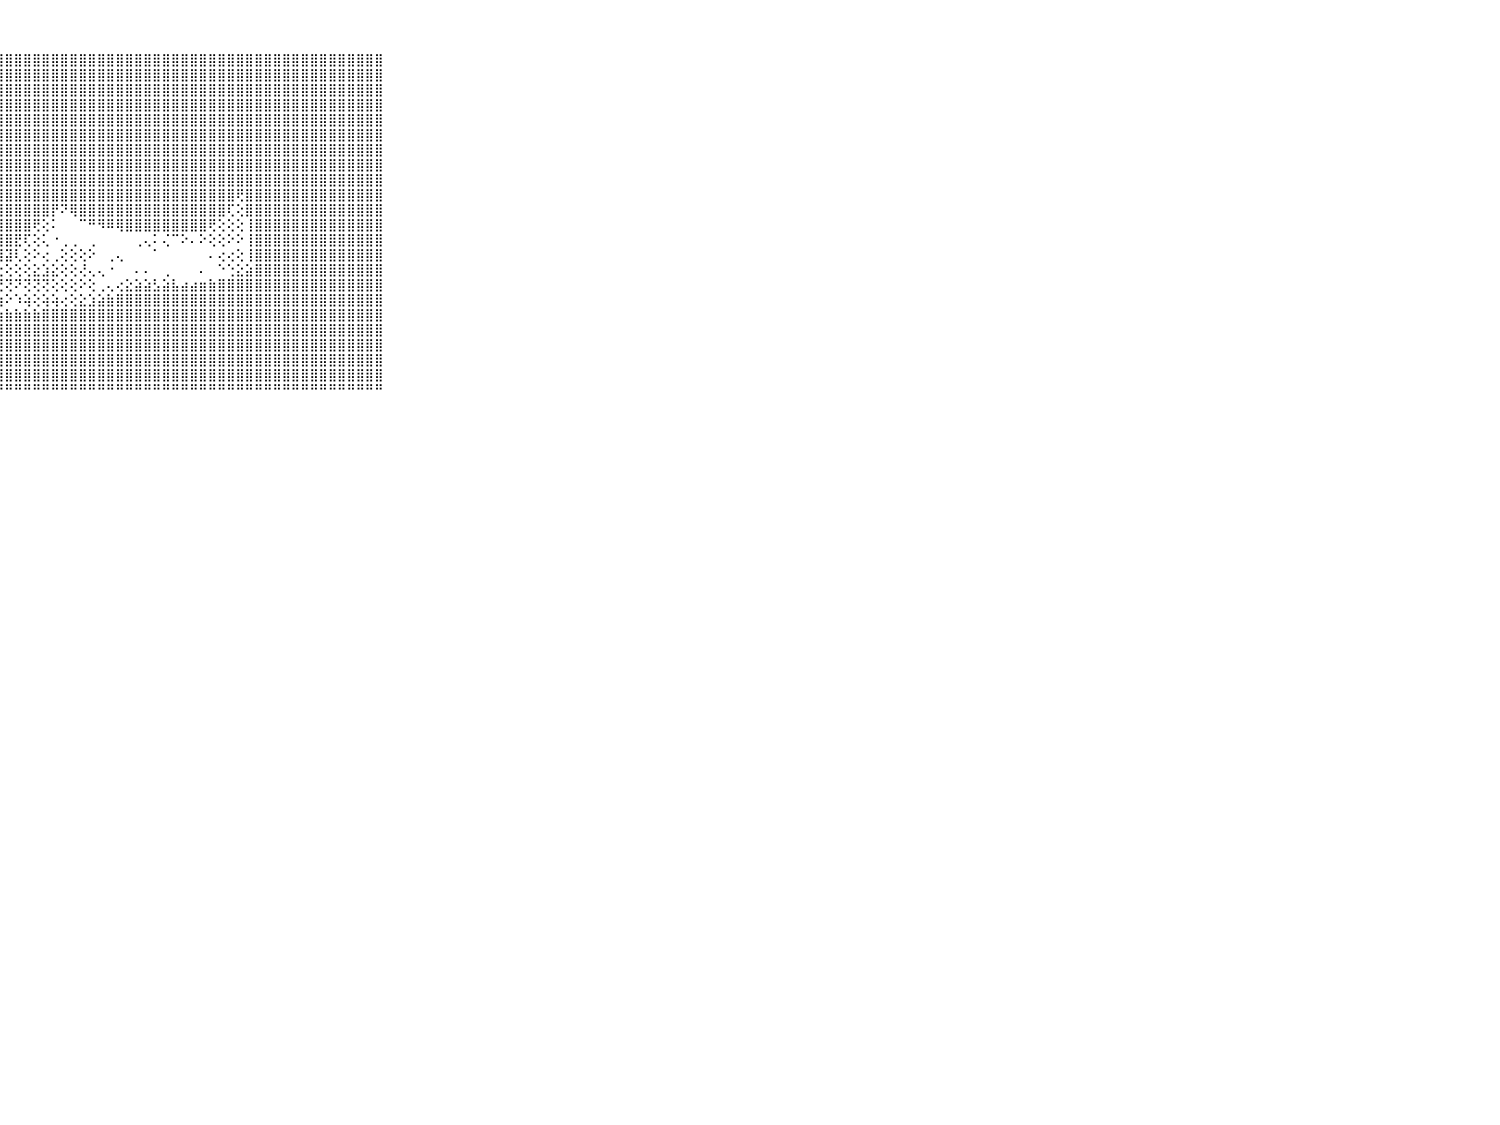

⠀⠀⠀⠀⠀⠀⠀⠀⠀⠀⠀⣿⣿⣿⣿⣿⣿⣿⣿⣿⡏⢕⣾⣿⣿⣿⣿⣿⣿⣿⣿⣿⣿⣿⣿⣿⣿⣿⣿⣿⣿⣿⣿⣿⣿⣿⣿⣿⣿⣿⣿⣿⣿⣿⣿⣿⣿⣿⣿⣿⣿⣿⣿⣿⣿⣿⣿⣿⣿⠀⠀⠀⠀⠀⠀⠀⠀⠀⠀⠀⠀
⠀⠀⠀⠀⠀⠀⠀⠀⠀⠀⠀⣿⣿⣿⣿⣿⣿⣿⣿⣿⡇⢕⣿⣿⣿⣿⣿⣿⣿⣿⣿⣿⣿⣿⣿⣿⣿⣿⣿⣿⣿⣿⣿⣿⣿⣿⣿⣿⣿⣿⣿⣿⣿⣿⣿⣿⣿⣿⣿⣿⣿⣿⣿⣿⣿⣿⣿⣿⣿⠀⠀⠀⠀⠀⠀⠀⠀⠀⠀⠀⠀
⠀⠀⠀⠀⠀⠀⠀⠀⠀⠀⠀⣿⣿⣿⣿⣿⣿⣿⣿⣿⡇⢸⣿⣿⣿⣿⣿⣿⣿⣿⣿⣿⣿⣿⣿⣿⣿⣿⣿⣿⣿⣿⣿⣿⣿⣿⣿⣿⣿⣿⣿⣿⣿⣿⣿⣿⣿⣿⣿⣿⣿⣿⣿⣿⣿⣿⣿⣿⣿⠀⠀⠀⠀⠀⠀⠀⠀⠀⠀⠀⠀
⠀⠀⠀⠀⠀⠀⠀⠀⠀⠀⠀⣿⣿⣿⣿⣿⣿⣿⣿⣿⡇⢸⣿⣿⣿⣿⣿⣿⣿⣿⣿⣿⣿⣿⣿⣿⣿⣿⣿⣿⣿⣿⣿⣿⣿⣿⣿⣿⣿⣿⣿⣿⣿⣿⣿⣿⣿⣿⣿⣿⣿⣿⣿⣿⣿⣿⣿⣿⣿⠀⠀⠀⠀⠀⠀⠀⠀⠀⠀⠀⠀
⠀⠀⠀⠀⠀⠀⠀⠀⠀⠀⠀⣿⣿⣿⣿⣿⣿⣿⣿⣿⡇⢸⣿⣿⣿⣿⣿⣿⣿⣿⣿⣿⣿⣿⣿⣿⣿⣿⣿⣿⣿⣿⣿⣿⣿⣿⣿⣿⣿⣿⣿⣿⣿⣿⣿⣿⣿⣿⣿⣿⣿⣿⣿⣿⣿⣿⣿⣿⣿⠀⠀⠀⠀⠀⠀⠀⠀⠀⠀⠀⠀
⠀⠀⠀⠀⠀⠀⠀⠀⠀⠀⠀⣿⣿⣿⣿⣿⣿⣿⣿⣿⡇⢼⣿⣿⣿⣿⣿⣿⣿⣿⣿⣿⣿⣿⣿⣿⣿⣿⣿⣿⣿⣿⣿⣿⣿⣿⣿⣿⣿⣿⣿⣿⣿⣿⣿⣿⣿⣿⣿⣿⣿⣿⣿⣿⣿⣿⣿⣿⣿⠀⠀⠀⠀⠀⠀⠀⠀⠀⠀⠀⠀
⠀⠀⠀⠀⠀⠀⠀⠀⠀⠀⠀⣿⣿⣿⣿⣿⣿⣿⣿⣿⡇⣾⣿⣿⣿⣿⣿⣿⣿⣿⣿⣿⣿⣿⣿⣿⣿⣿⣿⣿⣿⣿⣿⣿⣿⣿⣿⣿⣿⣿⣿⣿⣿⣿⣿⣿⣿⣿⣿⣿⣿⣿⣿⣿⣿⣿⣿⣿⣿⠀⠀⠀⠀⠀⠀⠀⠀⠀⠀⠀⠀
⠀⠀⠀⠀⠀⠀⠀⠀⠀⠀⠀⣿⣿⣿⣿⣿⣿⣿⣿⣿⡇⣿⣿⣿⣿⣿⣿⣿⣿⣿⣿⣿⣿⣿⣿⣿⣿⣿⣿⣿⣿⣿⣿⣿⣿⣿⣿⣿⣿⣿⣿⣿⣿⣿⣿⣿⣿⣿⣿⣿⣿⣿⣿⣿⣿⣿⣿⣿⣿⠀⠀⠀⠀⠀⠀⠀⠀⠀⠀⠀⠀
⠀⠀⠀⠀⠀⠀⠀⠀⠀⠀⠀⣿⣿⣿⣿⣿⣿⣿⣿⣿⢕⣿⣿⣿⣿⣿⣿⣿⣿⣿⣿⣿⣿⣿⣿⣿⣿⣿⣿⣿⣿⣿⣿⣿⣿⣿⣿⣿⣿⣿⣿⣿⣿⣿⣿⣿⣿⣿⣿⣿⣿⣿⣿⣿⣿⣿⣿⣿⣿⠀⠀⠀⠀⠀⠀⠀⠀⠀⠀⠀⠀
⠀⠀⠀⠀⠀⠀⠀⠀⠀⠀⠀⣿⣿⣿⣿⣿⣿⣿⣿⣿⢕⣿⣿⣿⣿⣿⣿⣿⣿⣿⣿⣿⣿⣿⣿⣿⣿⣿⣿⣿⣿⣿⣿⣿⣿⣿⣿⣿⣿⣿⣿⣿⣿⢟⣿⣿⣿⣿⣿⣿⣿⣿⣿⣿⣿⣿⣿⣿⣿⠀⠀⠀⠀⠀⠀⠀⠀⠀⠀⠀⠀
⠀⠀⠀⠀⠀⠀⠀⠀⠀⠀⠀⣿⣿⣿⣿⣿⣿⣿⣿⣿⢱⣿⣿⣿⣿⣿⣿⣿⣿⣿⣿⣿⣿⡟⠝⢿⣿⣿⣿⣿⣿⣿⣿⣿⣿⣿⣿⣿⣿⣿⣿⣿⢏⢕⣿⣿⣿⣿⣿⣿⣿⣿⣿⣿⣿⣿⣿⣿⣿⠀⠀⠀⠀⠀⠀⠀⠀⠀⠀⠀⠀
⠀⠀⠀⠀⠀⠀⠀⠀⠀⠀⠀⣿⣿⣿⣿⣿⣿⣿⣿⣿⢜⣿⣿⣿⣿⣿⣿⣿⣿⣿⣿⢟⢕⠅⠀⠀⠉⠛⠻⠿⢿⣿⣿⣿⣿⣿⣿⣿⣿⣿⢟⢕⢕⢕⢸⣿⣿⣿⣿⣿⣿⣿⣿⣿⣿⣿⣿⣿⣿⠀⠀⠀⠀⠀⠀⠀⠀⠀⠀⠀⠀
⠀⠀⠀⠀⠀⠀⠀⠀⠀⠀⠀⣿⣿⣿⣿⣿⣿⣿⣿⣿⢸⣿⣿⣿⣿⣿⣿⣿⣿⣟⢏⢕⢅⠐⢀⢀⠀⢀⠀⠀⠀⠀⢀⢄⠅⢌⠉⠕⠄⠕⢕⢕⠕⠕⢸⣿⣿⣿⣿⣿⣿⣿⣿⣿⣿⣿⣿⣿⣿⠀⠀⠀⠀⠀⠀⠀⠀⠀⠀⠀⠀
⠀⠀⠀⠀⠀⠀⠀⠀⠀⠀⠀⣿⣿⣿⣿⣿⣿⣿⣿⣿⢸⣿⣿⣿⣿⣿⣿⣿⣽⢇⢕⠕⢔⢀⢕⢕⢕⠕⠀⢀⢄⠀⠀⠀⠁⠀⠀⠀⠀⠀⠄⢔⢔⢕⢸⣿⣿⣿⣿⣿⣿⣿⣿⣿⣿⣿⣿⣿⣿⠀⠀⠀⠀⠀⠀⠀⠀⠀⠀⠀⠀
⠀⠀⠀⠀⠀⠀⠀⠀⠀⠀⠀⣿⣿⣿⣿⣿⣿⣿⣿⣿⢸⣿⢟⢑⠈⠁⢙⢕⢕⢕⢕⣕⣱⣕⢕⢕⢜⢄⢄⠐⠀⠀⠄⠄⠀⢀⠀⠀⠀⠄⠀⠑⢑⣕⣵⣿⣿⣿⣿⣿⣿⣿⣿⣿⣿⣿⣿⣿⣿⠀⠀⠀⠀⠀⠀⠀⠀⠀⠀⠀⠀
⠀⠀⠀⠀⠀⠀⠀⠀⠀⠀⠀⣿⣿⣿⣿⣿⣿⣿⣿⣿⢼⣿⢕⢔⢀⢕⢕⢜⢝⠝⢝⢝⢝⢕⢕⢕⠕⢕⢀⢄⢔⣕⣵⣵⣣⣵⣧⣴⣴⣶⣷⣿⣿⣿⣿⣿⣿⣿⣿⣿⣿⣿⣿⣿⣿⣿⣿⣿⣿⠀⠀⠀⠀⠀⠀⠀⠀⠀⠀⠀⠀
⠀⠀⠀⠀⠀⠀⠀⠀⠀⠀⠀⣿⣿⣿⣿⣿⣿⣿⣿⣿⣼⣿⣿⢇⢕⢕⢕⢵⠕⠱⢵⢕⢵⢵⢔⢕⣕⣱⣵⣷⣿⣿⣿⣿⣿⣿⣿⣿⣿⣿⣿⣿⣿⣿⣿⣿⣿⣿⣿⣿⣿⣿⣿⣿⣿⣿⣿⣿⣿⠀⠀⠀⠀⠀⠀⠀⠀⠀⠀⠀⠀
⠀⠀⠀⠀⠀⠀⠀⠀⠀⠀⠀⣿⣿⣿⣿⣿⣿⣿⣿⣿⣿⣿⣿⣿⣿⣿⣷⣷⣷⣷⣷⣷⣿⣿⣿⣿⣿⣿⣿⣿⣿⣿⣿⣿⣿⣿⣿⣿⣿⣿⣿⣿⣿⣿⣿⣿⣿⣿⣿⣿⣿⣿⣿⣿⣿⣿⣿⣿⣿⠀⠀⠀⠀⠀⠀⠀⠀⠀⠀⠀⠀
⠀⠀⠀⠀⠀⠀⠀⠀⠀⠀⠀⣿⣿⣿⣿⣿⣿⣿⣿⣿⣿⣿⣿⣿⣿⣿⣿⣿⣿⣿⣿⣿⣿⣿⣿⣿⣿⣿⣿⣿⣿⣿⣿⣿⣿⣿⣿⣿⣿⣿⣿⣿⣿⣿⣿⣿⣿⣿⣿⣿⣿⣿⣿⣿⣿⣿⣿⣿⣿⠀⠀⠀⠀⠀⠀⠀⠀⠀⠀⠀⠀
⠀⠀⠀⠀⠀⠀⠀⠀⠀⠀⠀⣿⣿⣿⣿⣿⣿⣿⣿⣿⣿⣿⣿⣿⣿⣿⣿⣿⣿⣿⣿⣿⣿⣿⣿⣿⣿⣿⣿⣿⣿⣿⣿⣿⣿⣿⣿⣿⣿⣿⣿⣿⣿⣿⣿⣿⣿⣿⣿⣿⣿⣿⣿⣿⣿⣿⣿⣿⣿⠀⠀⠀⠀⠀⠀⠀⠀⠀⠀⠀⠀
⠀⠀⠀⠀⠀⠀⠀⠀⠀⠀⠀⣿⣿⣿⣿⣿⣿⣿⣿⣿⣿⣿⣿⣿⣿⣿⣿⣿⣿⣿⣿⣿⣿⣿⣿⣿⣿⣿⣿⣿⣿⣿⣿⣿⣿⣿⣿⣿⣿⣿⣿⣿⣿⣿⣿⣿⣿⣿⣿⣿⣿⣿⣿⣿⣿⣿⣿⣿⣿⠀⠀⠀⠀⠀⠀⠀⠀⠀⠀⠀⠀
⠀⠀⠀⠀⠀⠀⠀⠀⠀⠀⠀⣿⣿⣿⣿⣿⣿⣿⡿⡿⢿⣿⣿⣿⣿⣿⣿⣿⣿⣿⣿⣿⣿⣿⣿⣿⣿⣿⣿⣿⣿⣿⣿⣿⣿⣿⣿⣿⣿⣿⣿⣿⣿⣿⣿⣿⣿⣿⣿⣿⣿⣿⣿⣿⣿⣿⣿⣿⣿⠀⠀⠀⠀⠀⠀⠀⠀⠀⠀⠀⠀
⠀⠀⠀⠀⠀⠀⠀⠀⠀⠀⠀⠛⠛⠛⠛⠛⠛⠛⠃⠑⠙⠛⠛⠛⠛⠛⠛⠛⠛⠛⠛⠛⠛⠛⠛⠛⠛⠛⠛⠛⠛⠛⠛⠛⠛⠛⠛⠛⠛⠛⠛⠛⠛⠛⠛⠛⠛⠛⠛⠛⠛⠛⠛⠛⠛⠛⠛⠛⠛⠀⠀⠀⠀⠀⠀⠀⠀⠀⠀⠀⠀